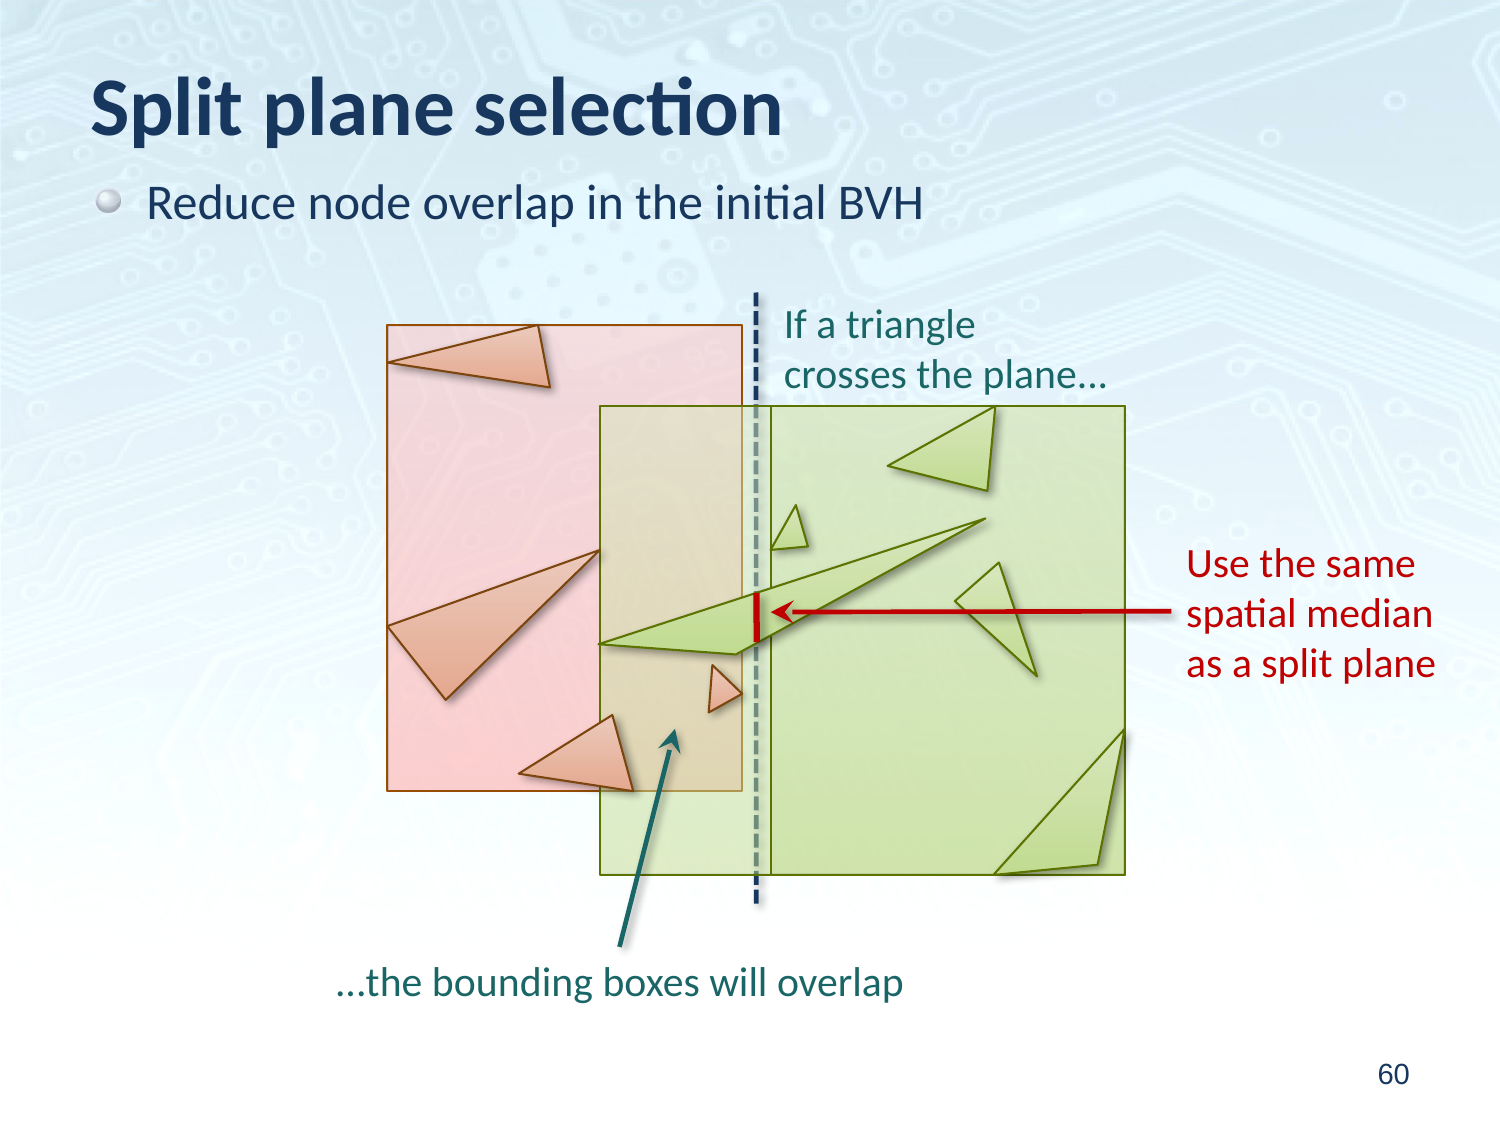

# Split plane selection
Reduce node overlap in the initial BVH
If a triangle
crosses the plane...

Use the same
spatial median
as a split plane

...the bounding boxes will overlap
60